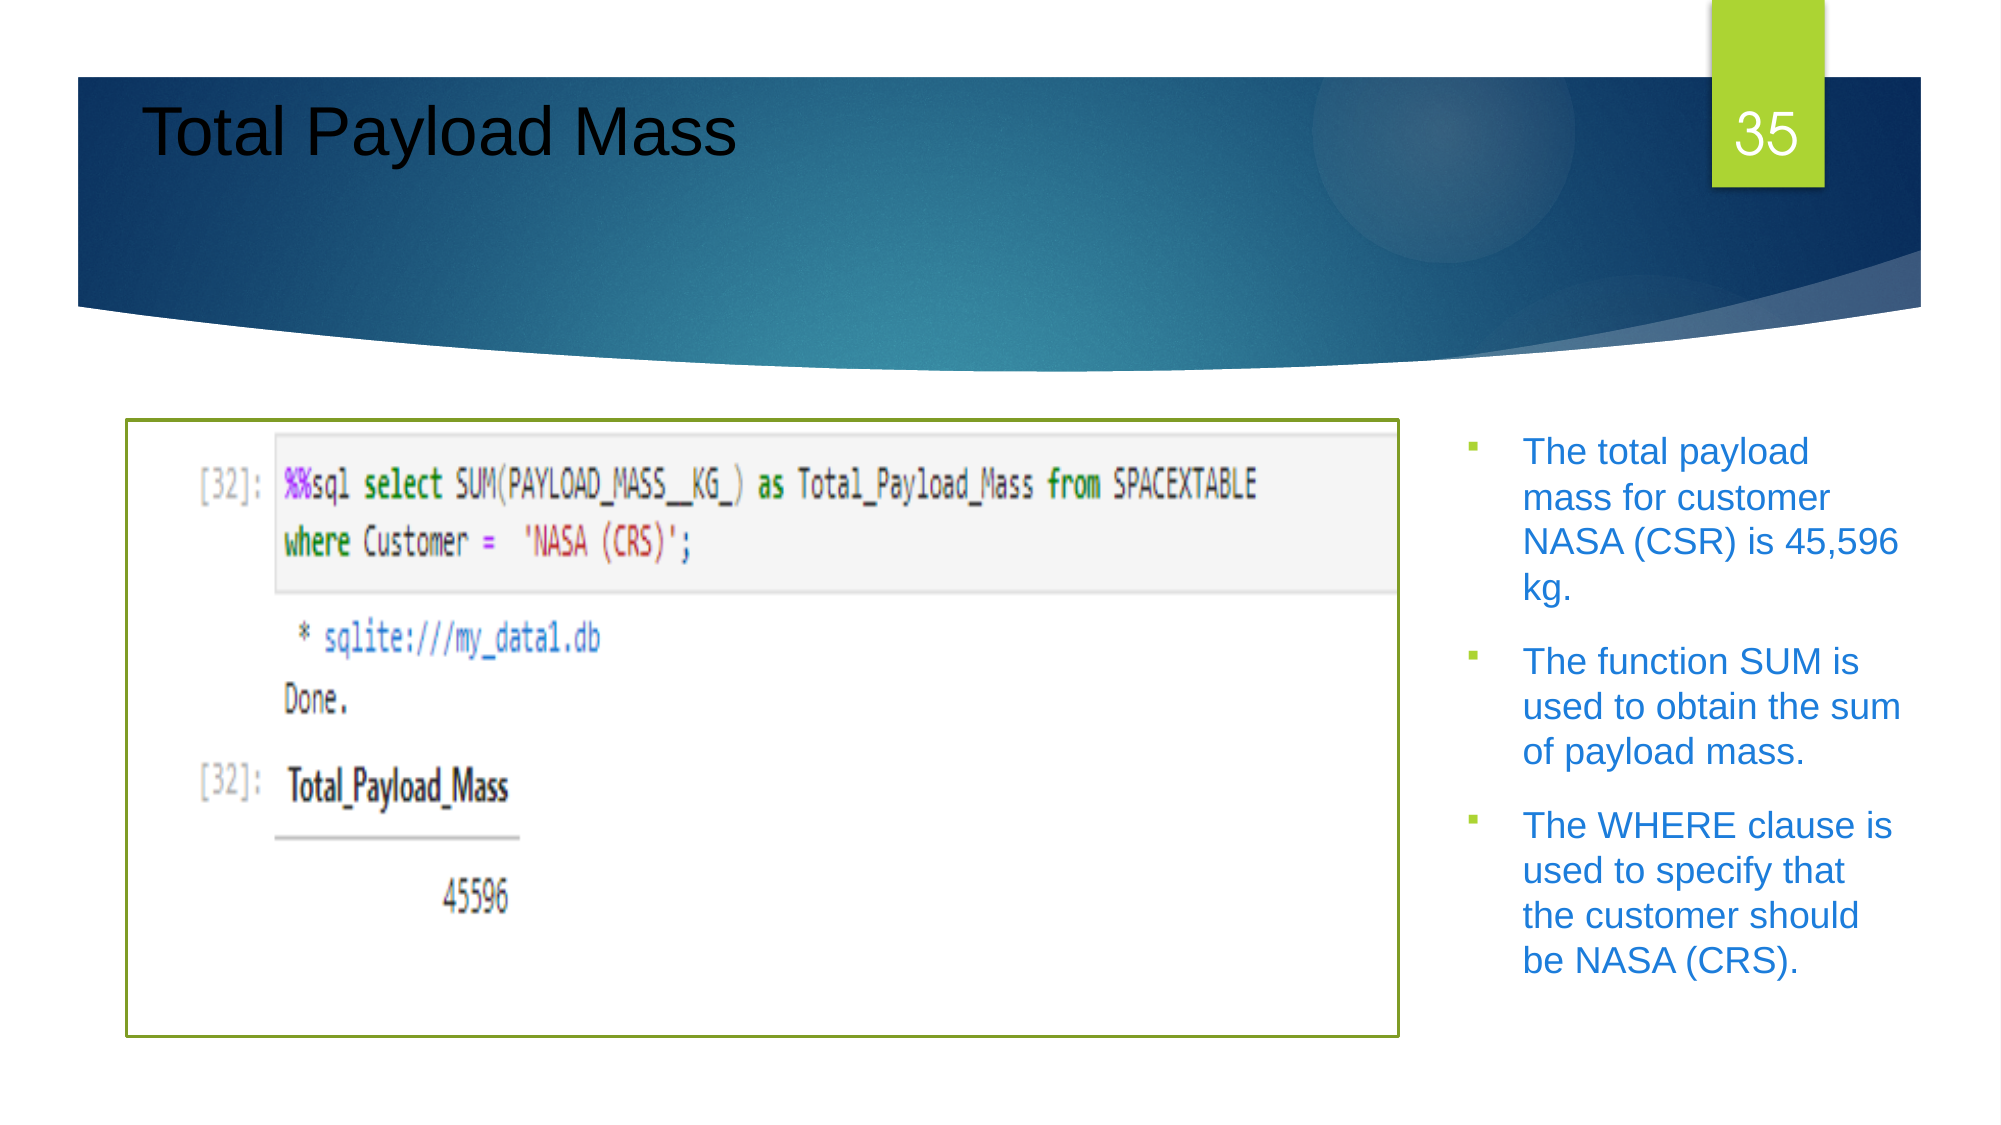

35
Total Payload Mass

The total payload mass for customer NASA (CSR) is 45,596 kg.
The function SUM is used to obtain the sum of payload mass.
The WHERE clause is used to specify that the customer should be NASA (CRS).